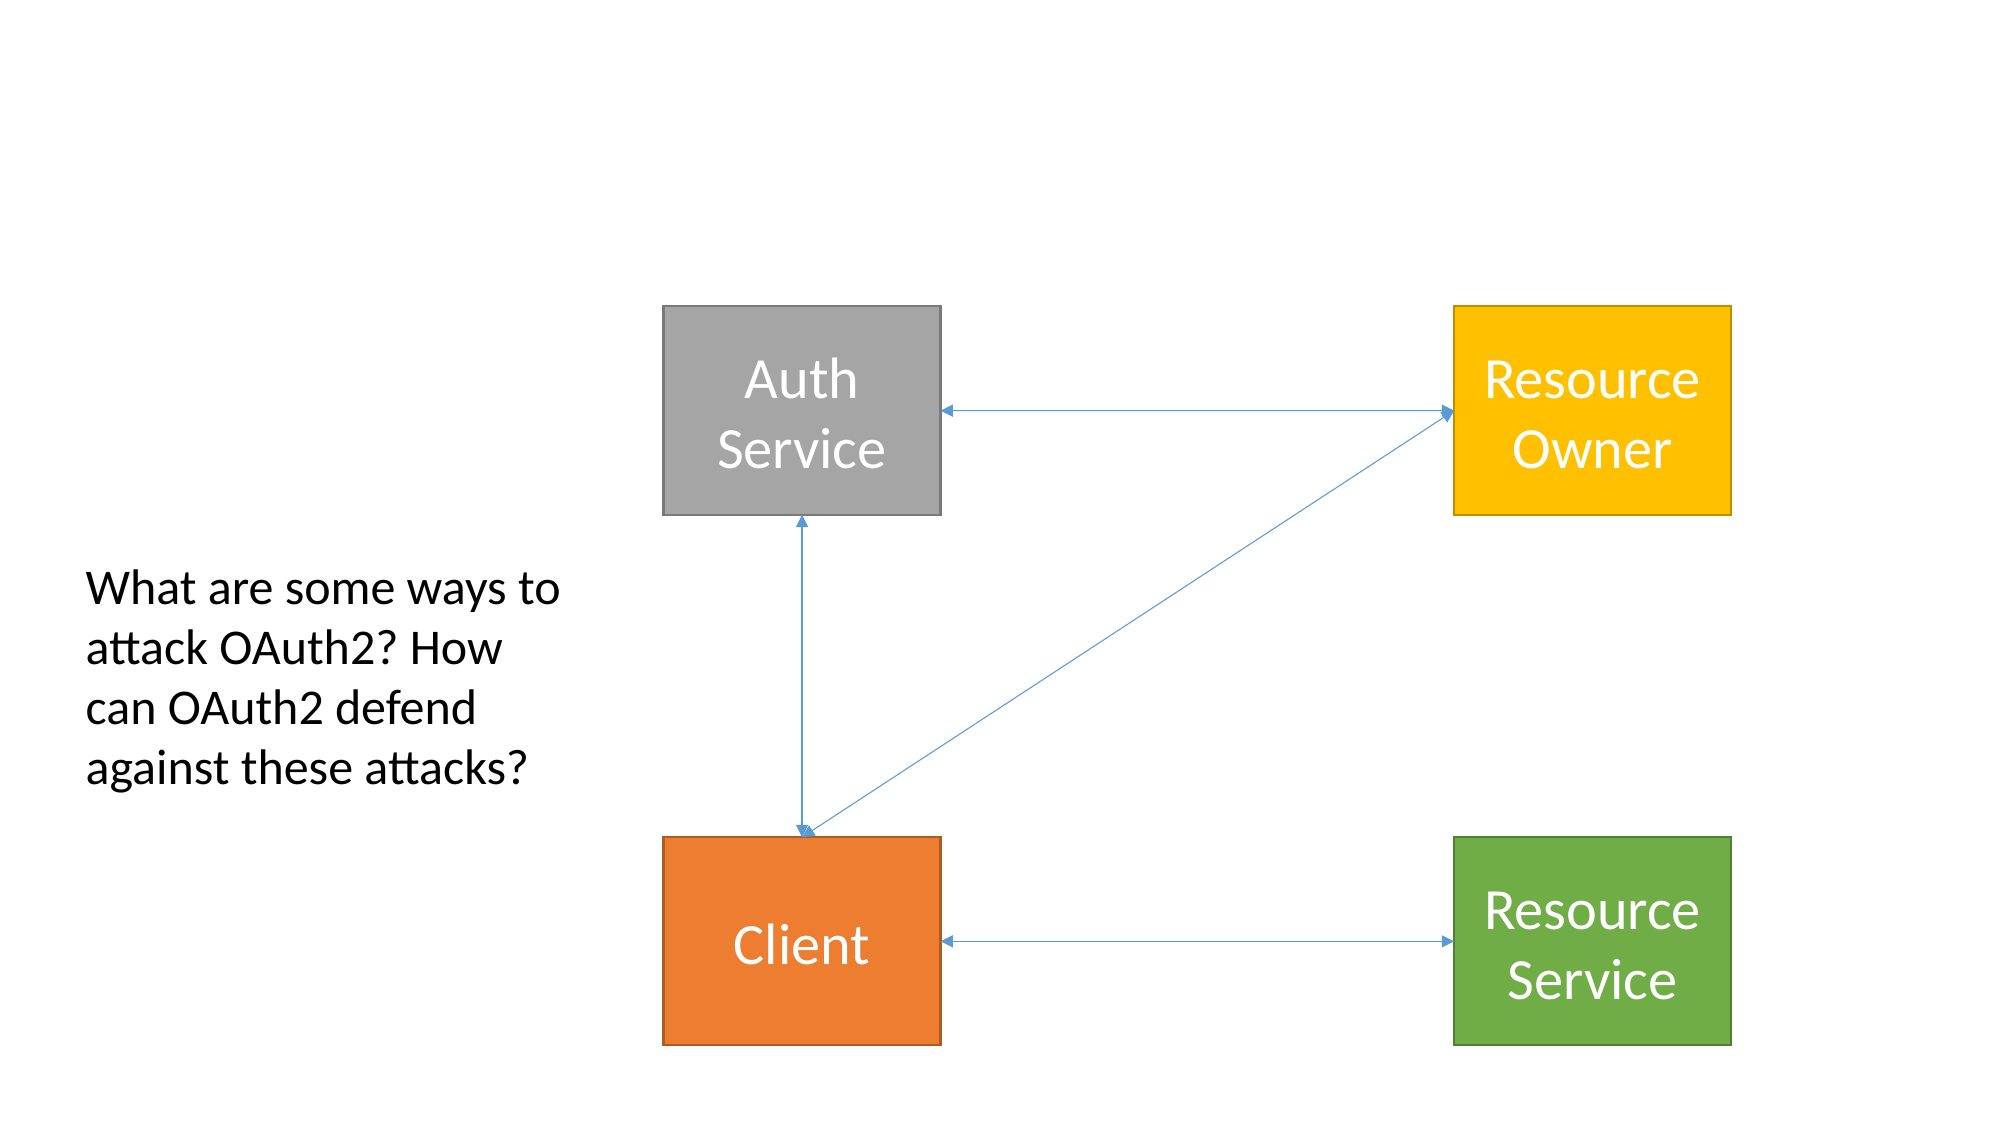

# Assumptions in OAuth2
Auth Service
Resource Owner
What are some ways to attack OAuth2? How can OAuth2 defend against these attacks?
Client
Resource Service